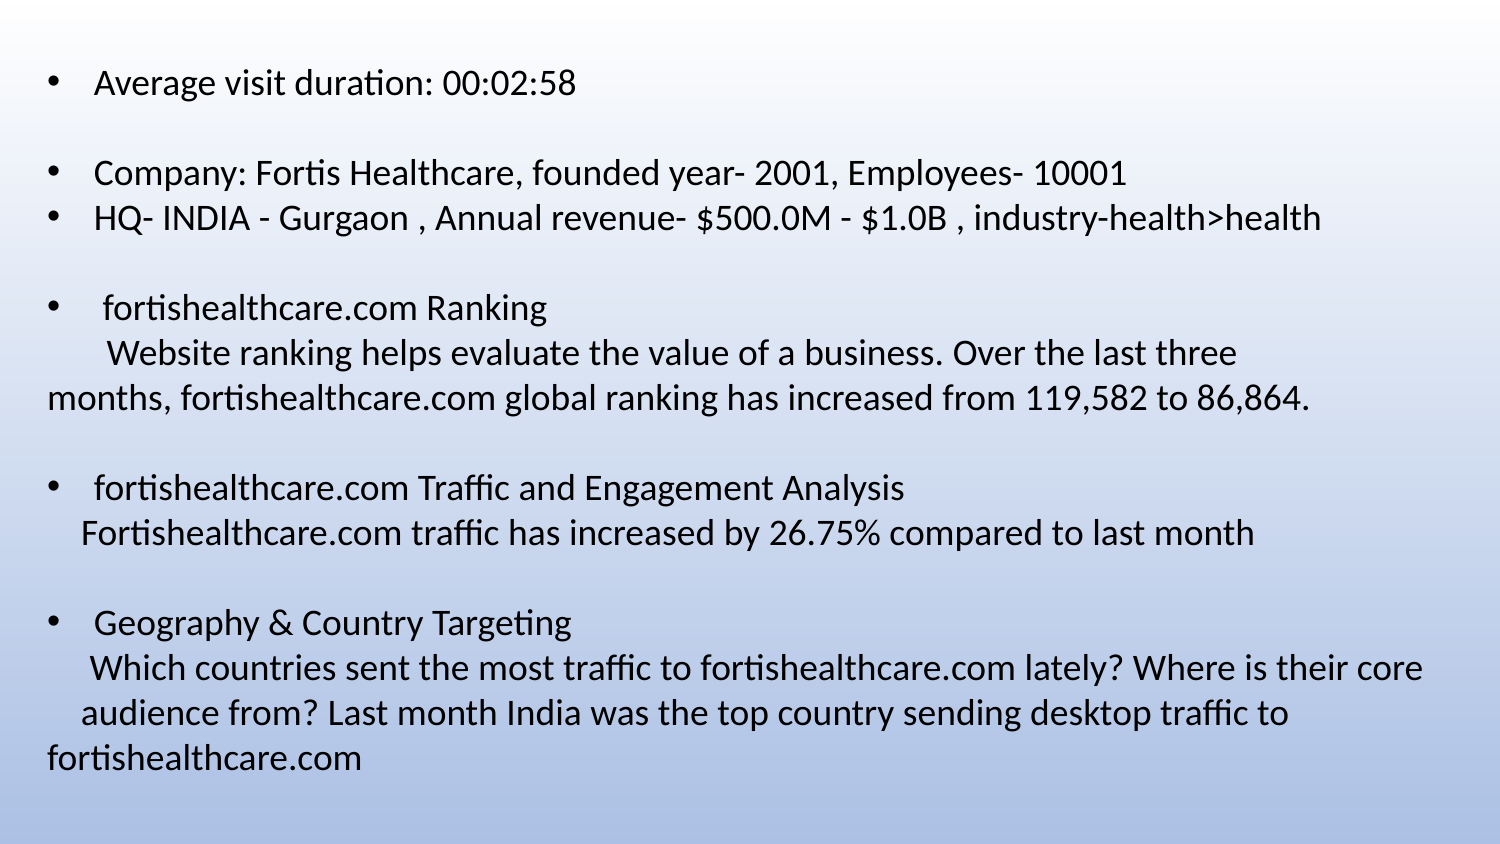

Average visit duration: 00:02:58

Company: Fortis Healthcare, founded year- 2001, Employees- 10001
HQ- INDIA - Gurgaon , Annual revenue- $500.0M - $1.0B , industry-health>health

 fortishealthcare.com Ranking
       Website ranking helps evaluate the value of a business. Over the last three                  months, fortishealthcare.com global ranking has increased from 119,582 to 86,864.

fortishealthcare.com Traffic and Engagement Analysis
    Fortishealthcare.com traffic has increased by 26.75% compared to last month

Geography & Country Targeting
     Which countries sent the most traffic to fortishealthcare.com lately? Where is their core      audience from? Last month India was the top country sending desktop traffic to fortishealthcare.com